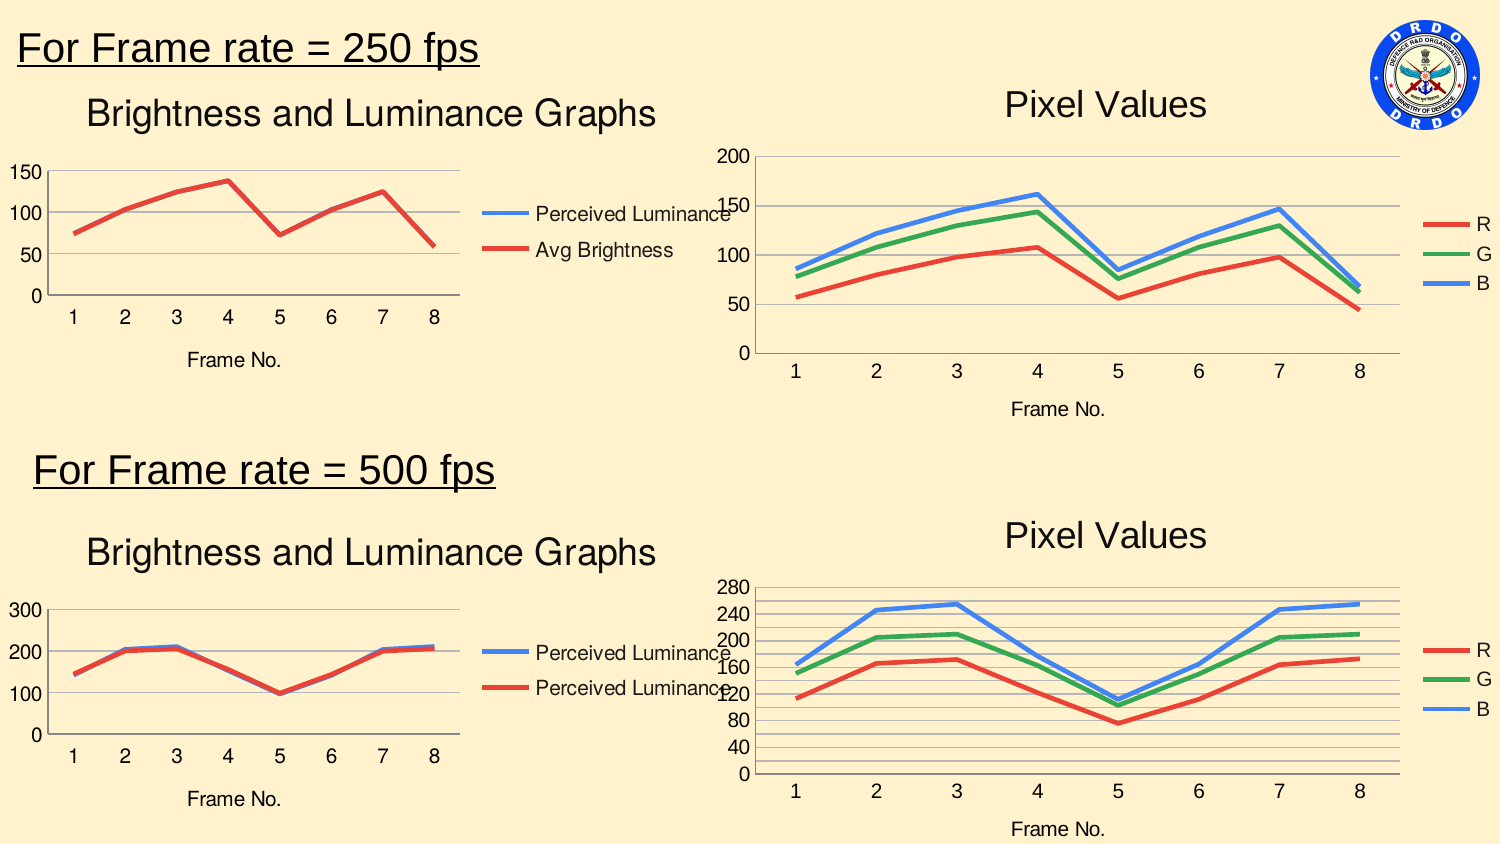

For Frame rate = 250 fps

### Chart: Pixel Values

| Category | R | G | B |
|---|---|---|---|
| 1 | 57.0 | 78.0 | 86.0 |
| 2 | 80.0 | 108.0 | 122.0 |
| 3 | 98.0 | 130.0 | 145.0 |
| 4 | 108.0 | 144.0 | 162.0 |
| 5 | 56.0 | 76.0 | 85.0 |
| 6 | 81.0 | 108.0 | 119.0 |
| 7 | 98.0 | 130.0 | 147.0 |
| 8 | 44.0 | 62.0 | 68.0 |

### Chart: Brightness and Luminance Graphs

| Category |  | Avg Brightness |
|---|---|---|
| 1 | 74.11299999999999 | 73.593 |
| 2 | 103.05799999999999 | 103.23 |
| 3 | 124.2798 | 124.209 |
| 4 | 137.64600000000002 | 137.862 |
| 5 | 72.39779999999999 | 72.26100000000001 |
| 6 | 103.054 | 102.56400000000001 |
| 7 | 124.4242 | 124.875 |
| 8 | 58.606399999999994 | 57.942 |
For Frame rate = 500 fps

### Chart: Pixel Values

| Category | R | G | B |
|---|---|---|---|
| 1 | 113.0 | 151.0 | 164.0 |
| 2 | 166.0 | 205.0 | 246.0 |
| 3 | 172.0 | 210.0 | 255.0 |
| 4 | 122.0 | 163.0 | 177.0 |
| 5 | 76.0 | 103.0 | 112.0 |
| 6 | 112.0 | 150.0 | 165.0 |
| 7 | 164.0 | 205.0 | 247.0 |
| 8 | 173.0 | 210.0 | 255.0 |

### Chart: Brightness and Luminance Graphs

| Category |  | Perceived Luminance |
|---|---|---|
| 1 | 141.24 | 143.8598 |
| 2 | 203.61 | 199.6688 |
| 3 | 210.21 | 205.17019999999997 |
| 4 | 152.46 | 155.2942 |
| 5 | 96.03 | 97.9096 |
| 6 | 140.91 | 143.0042 |
| 7 | 203.28 | 199.3158 |
| 8 | 210.54000000000002 | 205.38279999999997 |